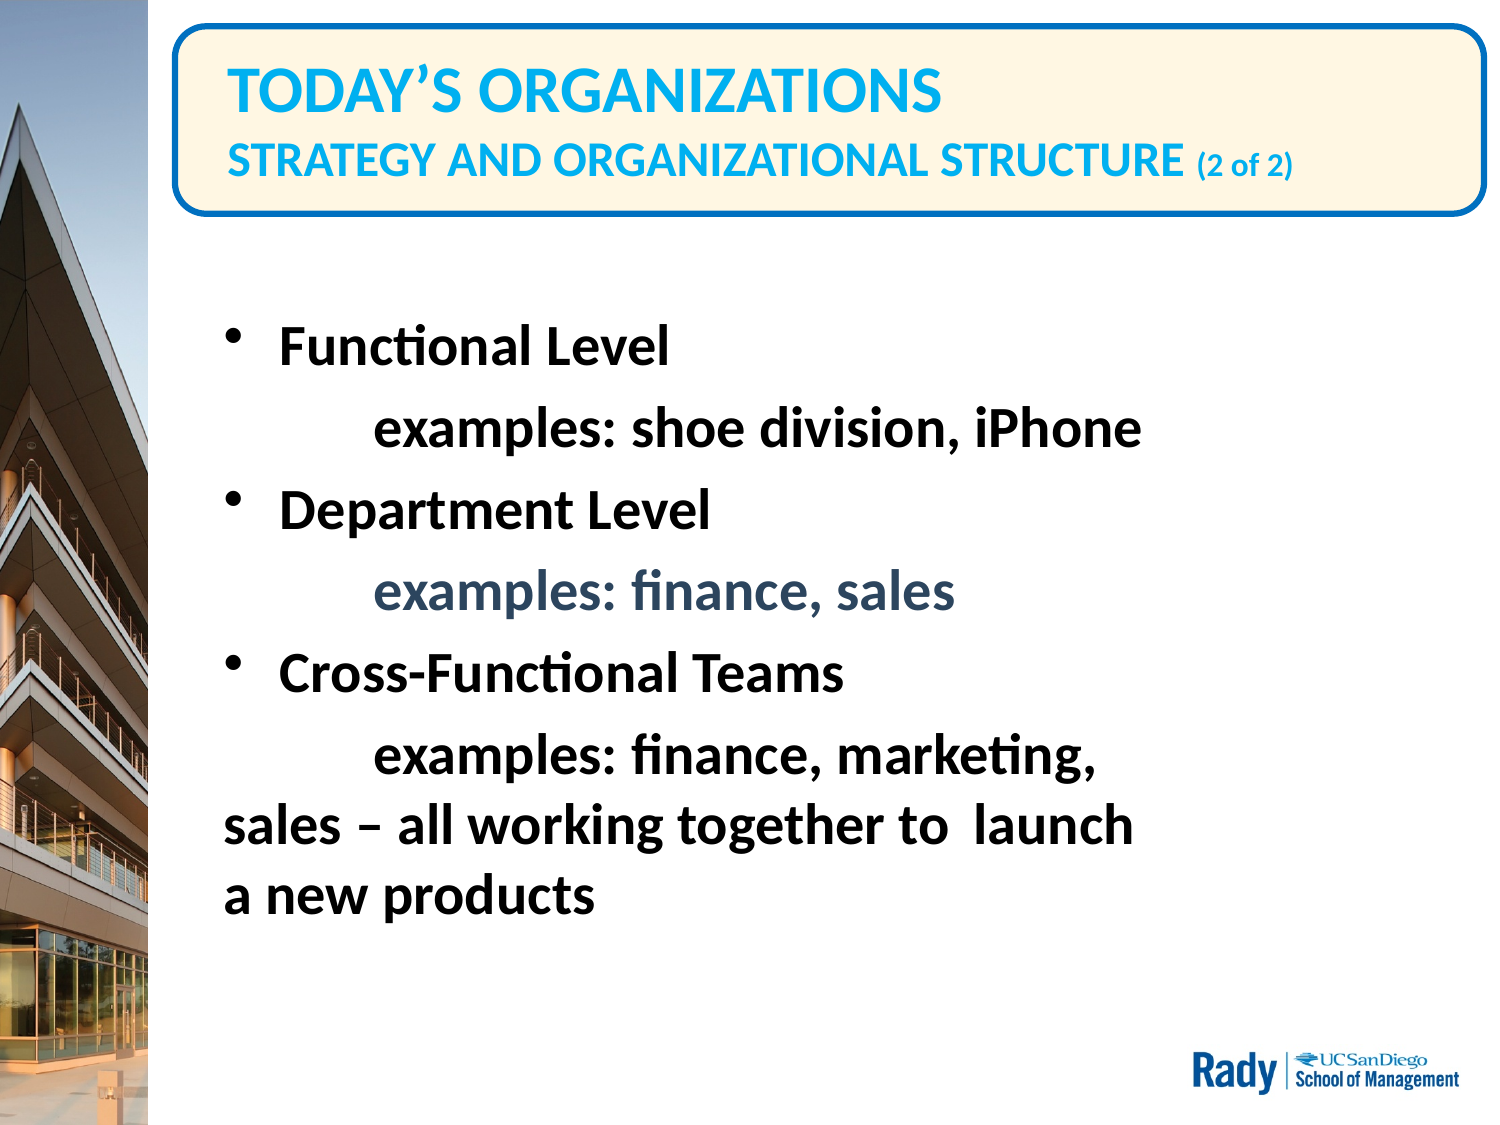

# TODAY’S ORGANIZATIONS STRATEGY AND ORGANIZATIONAL STRUCTURE (2 of 2)
Functional Level
	examples: shoe division, iPhone
Department Level
	examples: finance, sales
Cross-Functional Teams
	examples: finance, marketing, 	sales – all working together to 	launch a new products